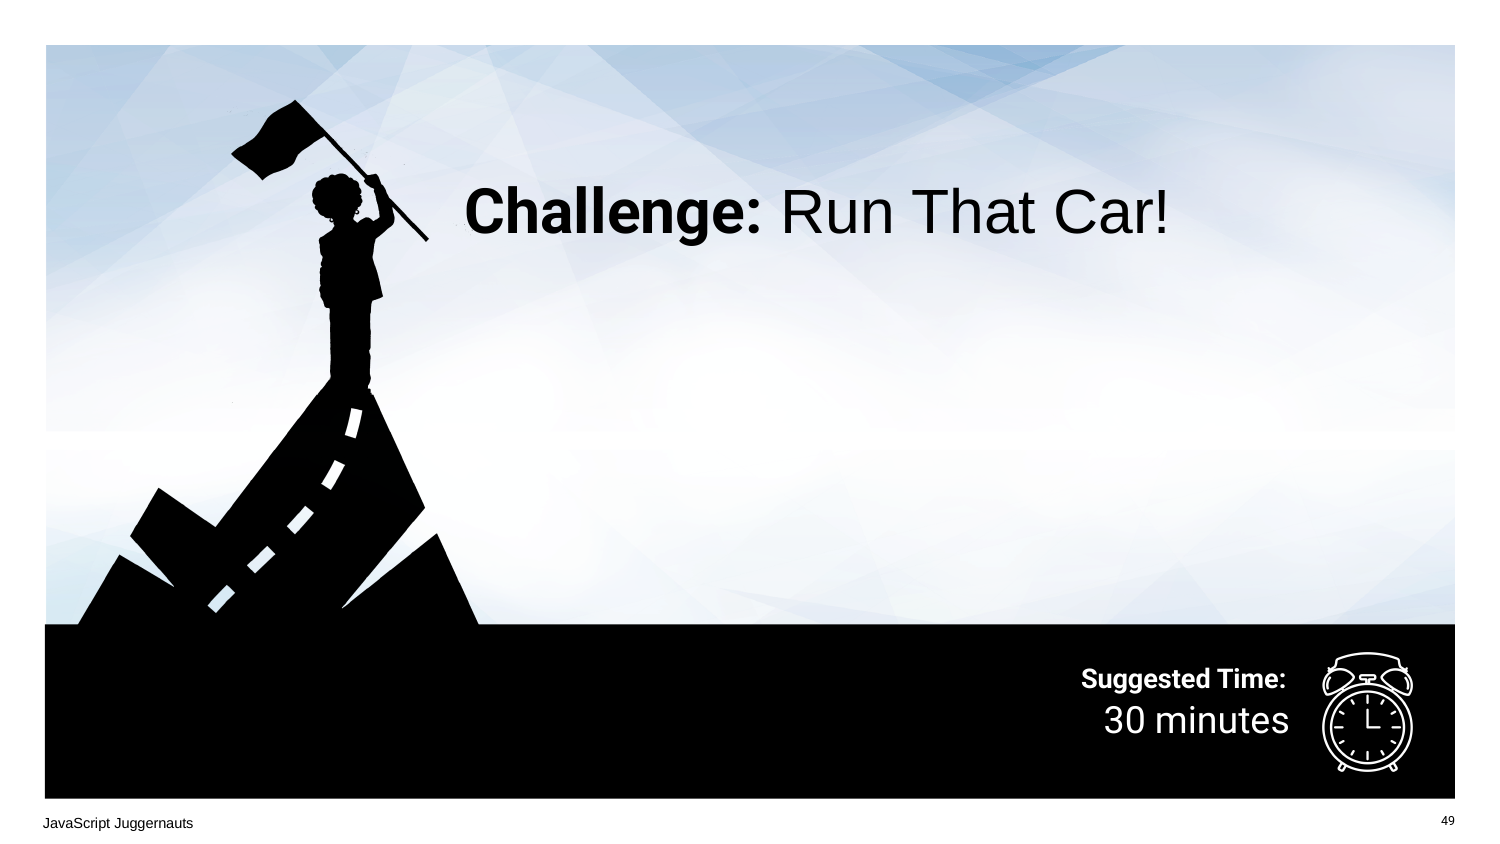

Challenge: Run That Car!
30 minutes
JavaScript Juggernauts